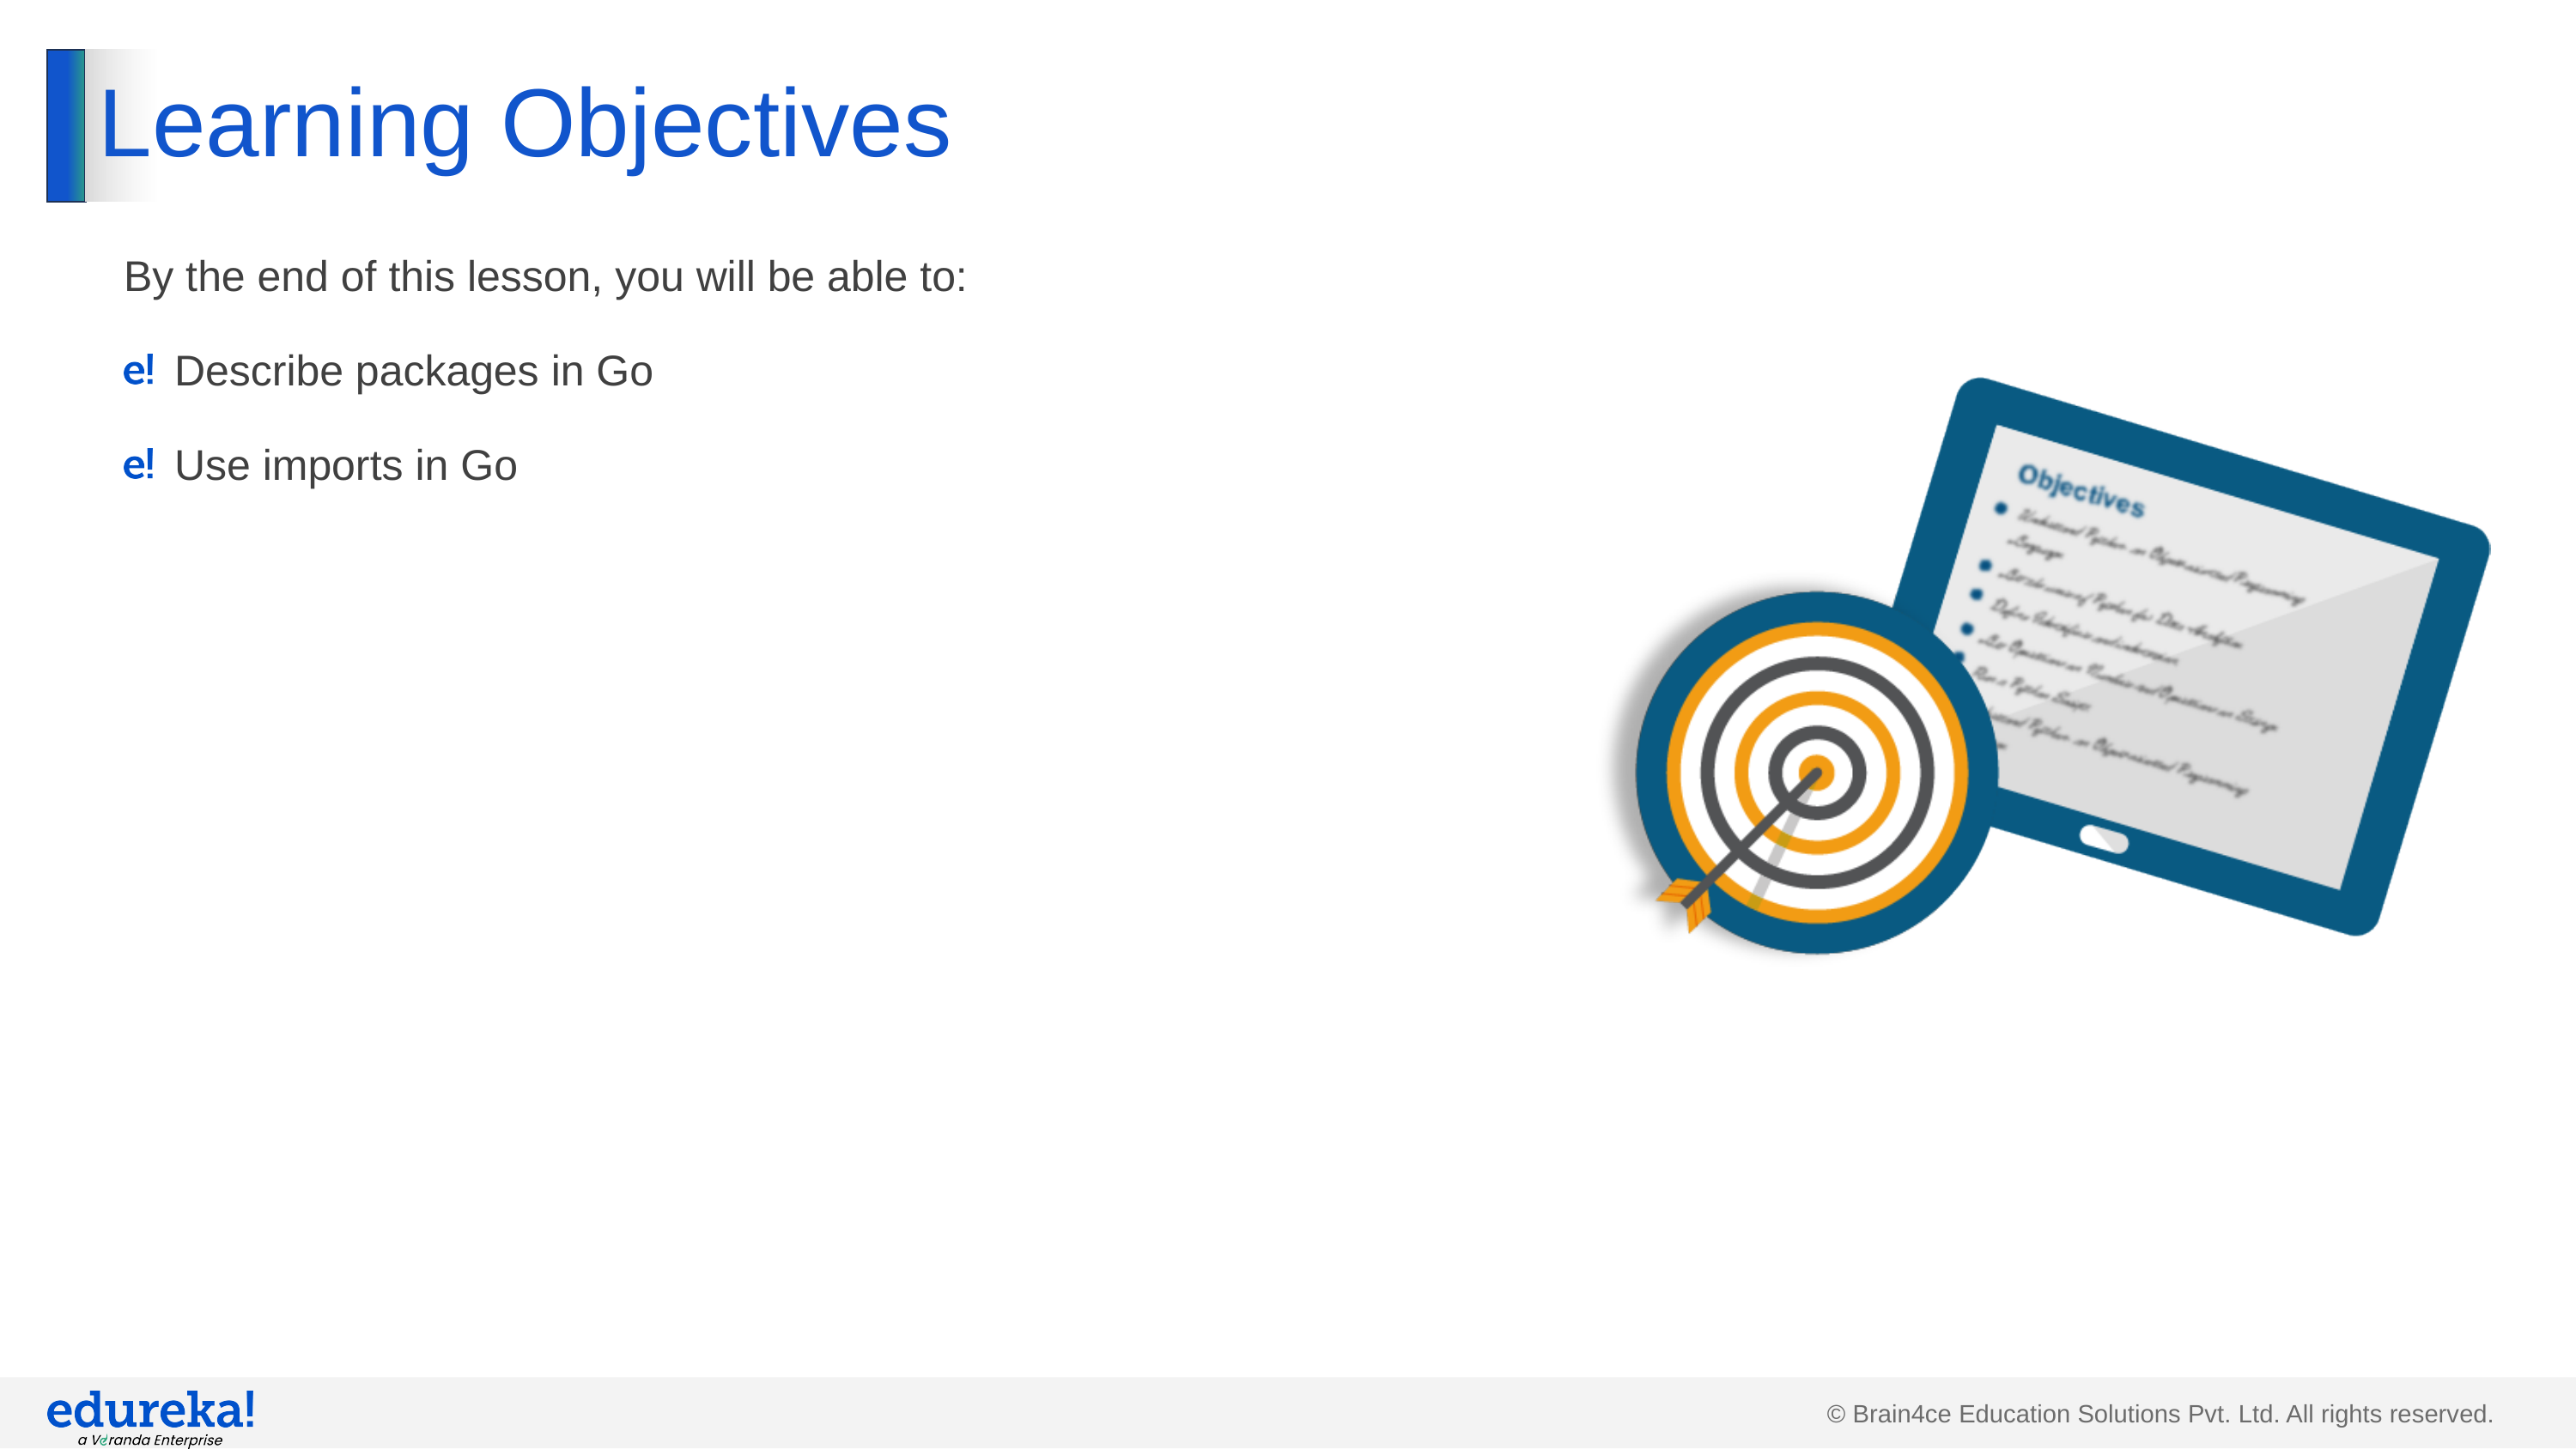

# Learning Objectives
By the end of this lesson, you will be able to:
Describe packages in Go
Use imports in Go